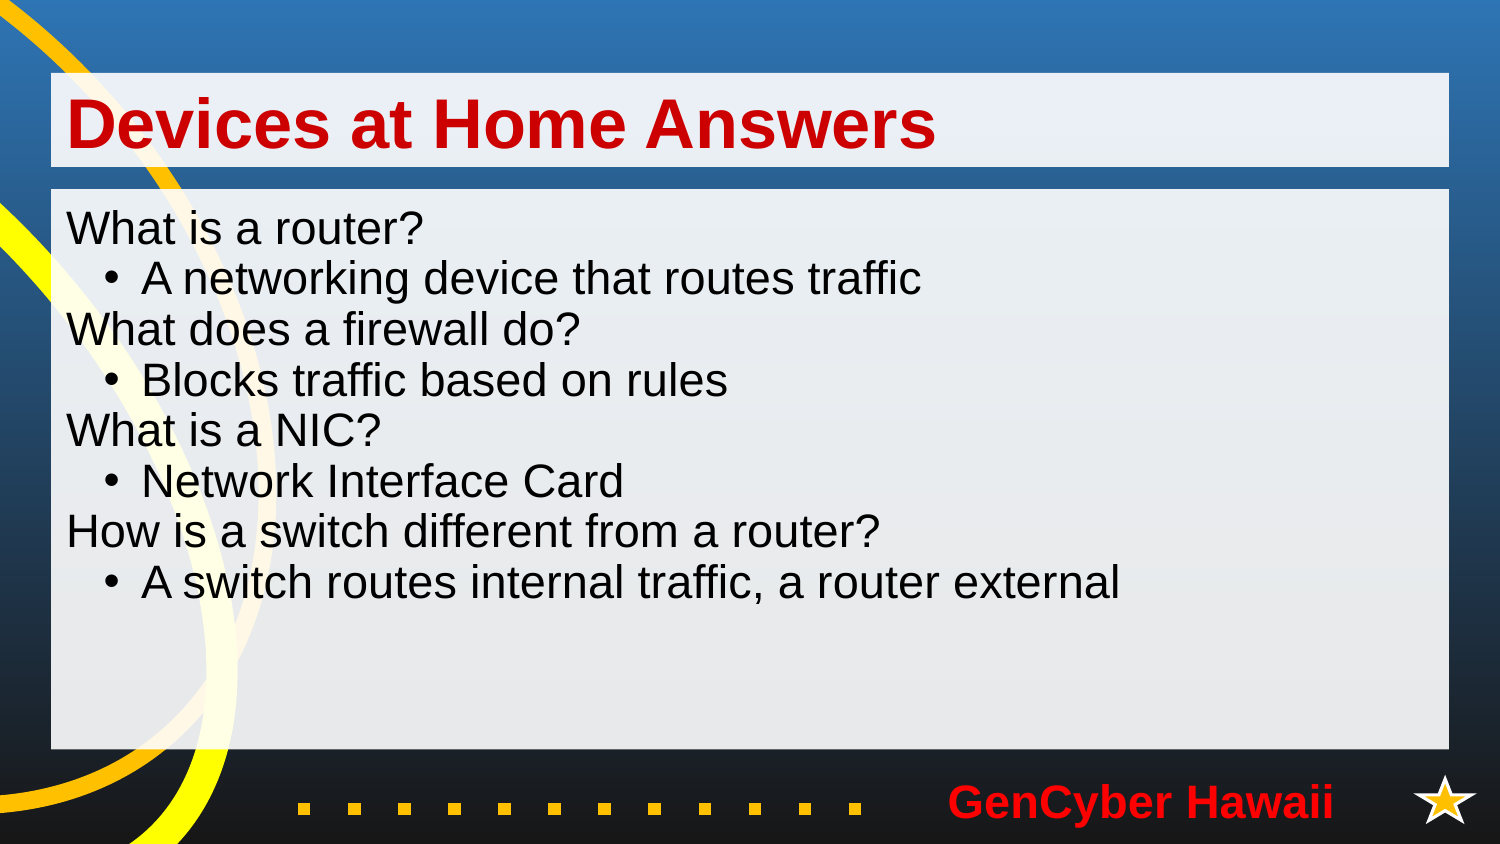

# Devices at Home Answers
What is a router?
A networking device that routes traffic
What does a firewall do?
Blocks traffic based on rules
What is a NIC?
Network Interface Card
How is a switch different from a router?
A switch routes internal traffic, a router external